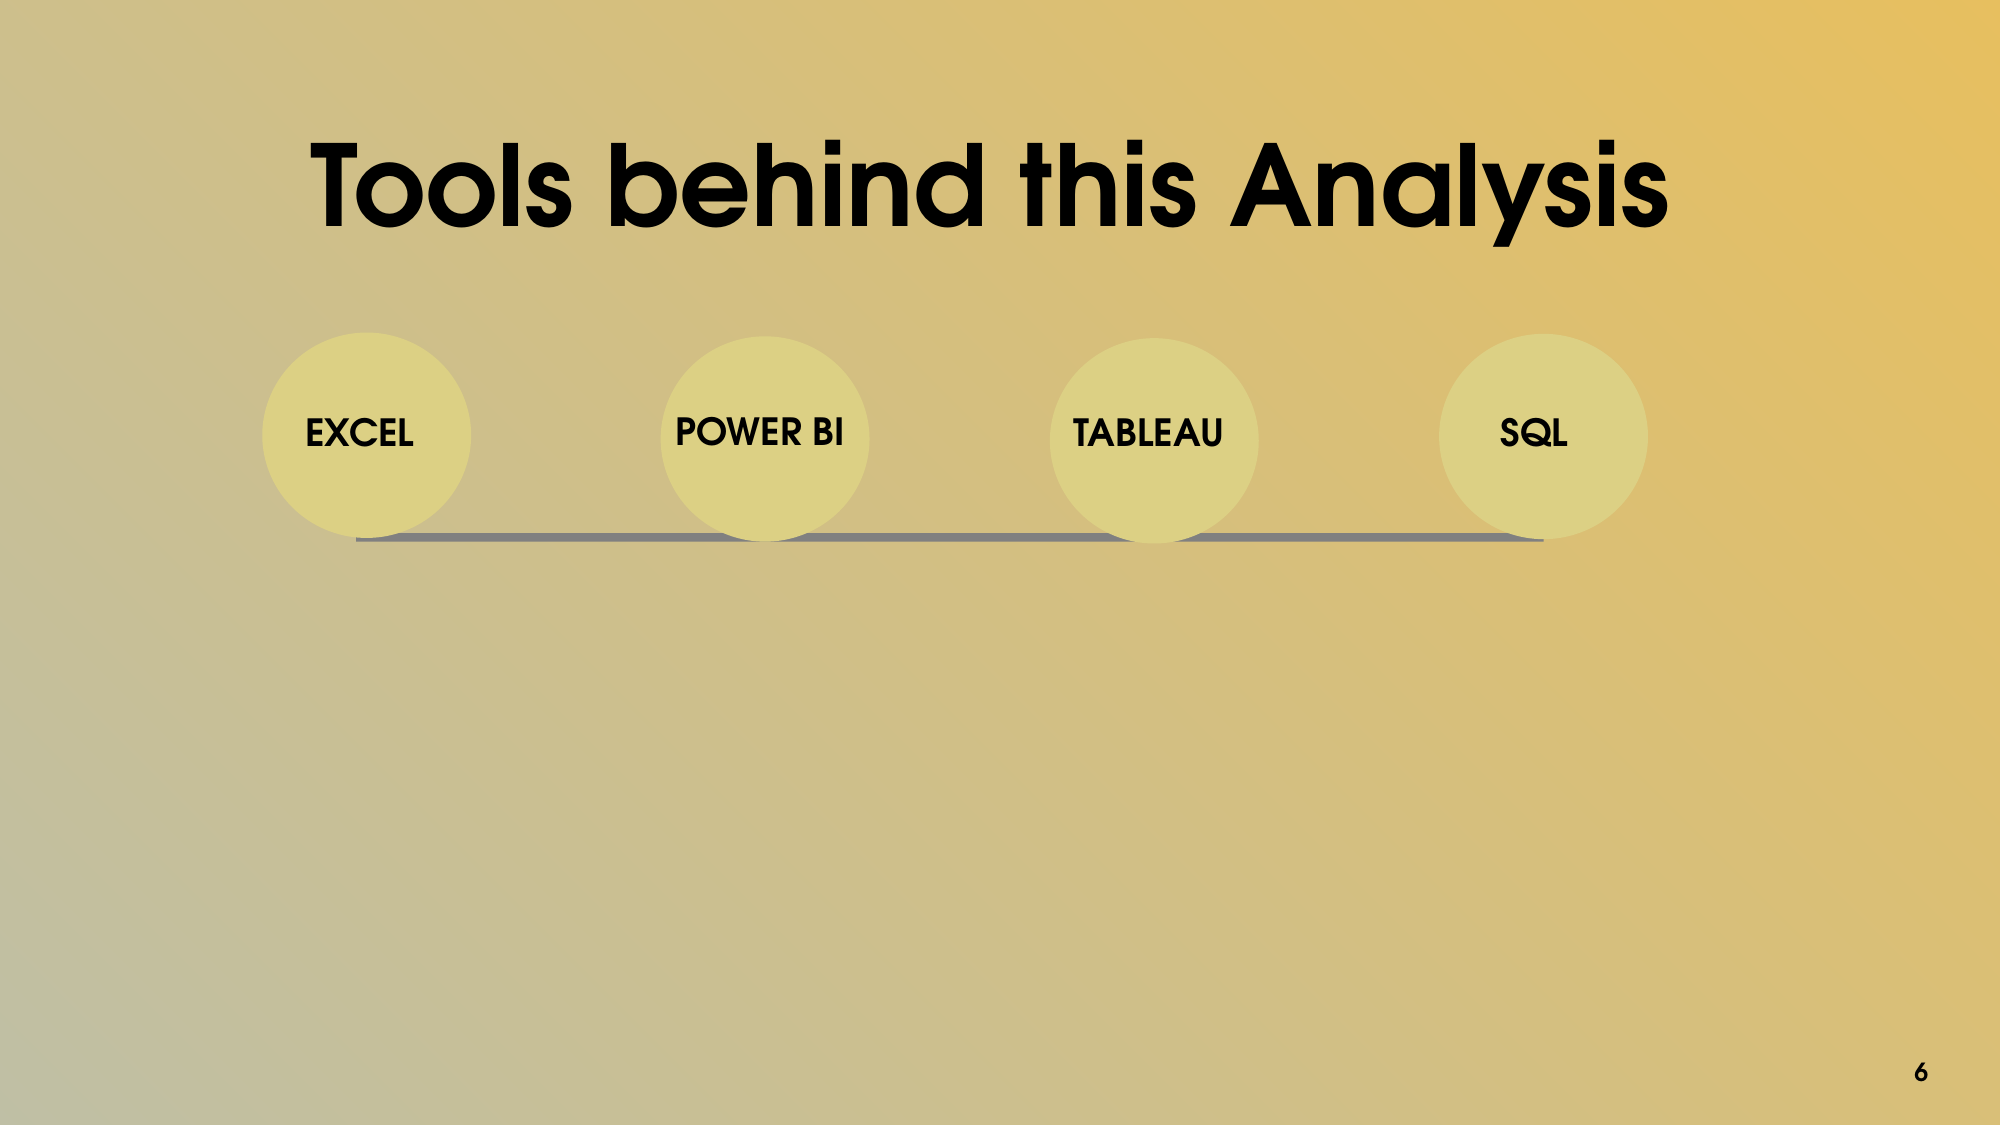

# Tools behind this Analysis

POWER BI
EXCEL
SQL
TABLEAU

6